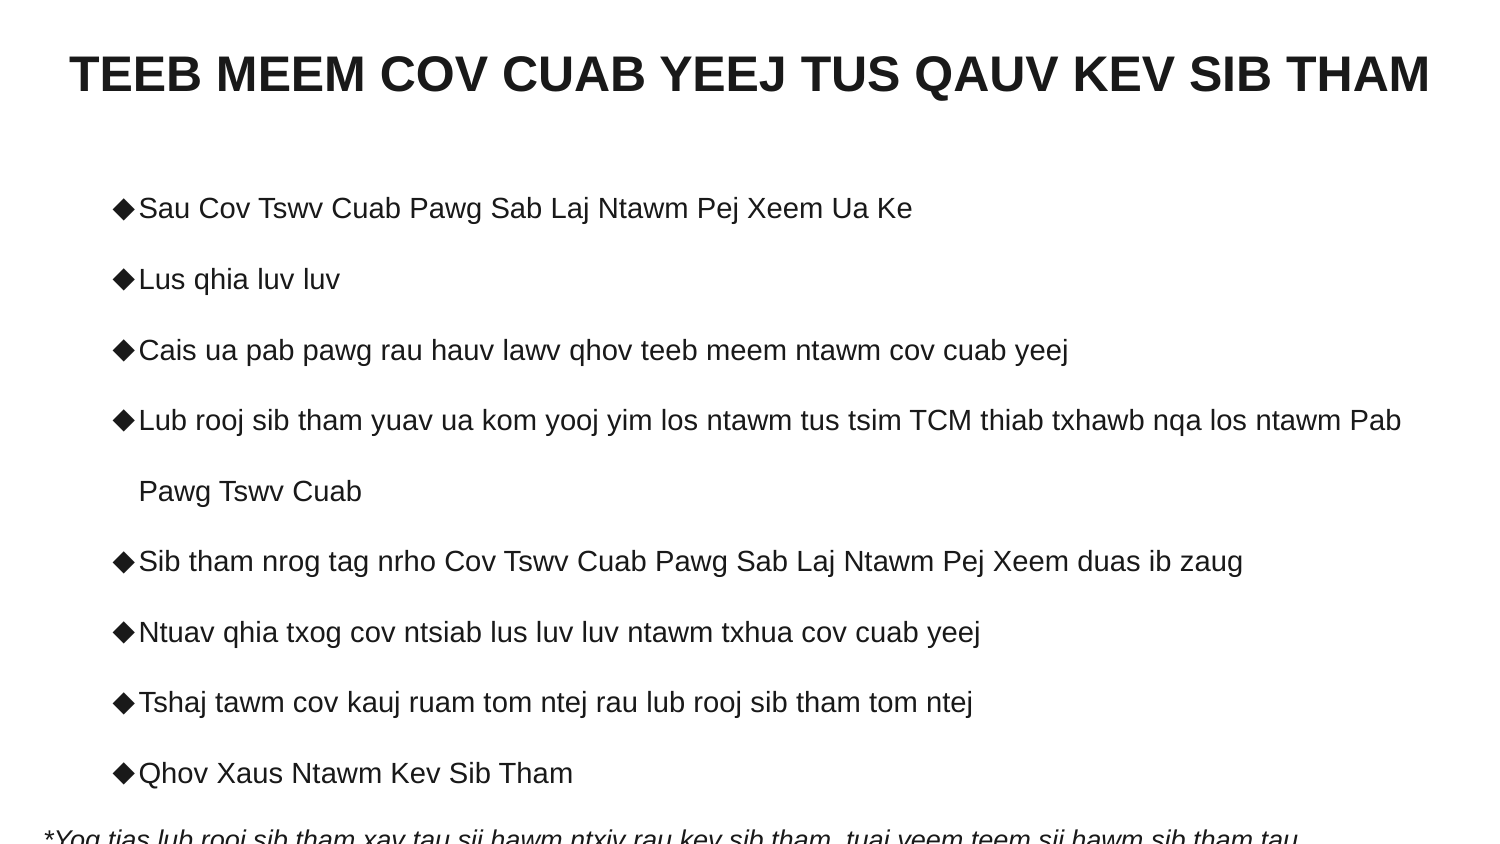

TEEB MEEM COV CUAB YEEJ TUS QAUV KEV SIB THAM
Sau Cov Tswv Cuab Pawg Sab Laj Ntawm Pej Xeem Ua Ke
Lus qhia luv luv
Cais ua pab pawg rau hauv lawv qhov teeb meem ntawm cov cuab yeej
Lub rooj sib tham yuav ua kom yooj yim los ntawm tus tsim TCM thiab txhawb nqa los ntawm Pab Pawg Tswv Cuab
Sib tham nrog tag nrho Cov Tswv Cuab Pawg Sab Laj Ntawm Pej Xeem duas ib zaug
Ntuav qhia txog cov ntsiab lus luv luv ntawm txhua cov cuab yeej
Tshaj tawm cov kauj ruam tom ntej rau lub rooj sib tham tom ntej
Qhov Xaus Ntawm Kev Sib Tham
*Yog tias lub rooj sib tham xav tau sij hawm ntxiv rau kev sib tham, tuaj yeem teem sij hawm sib tham tau